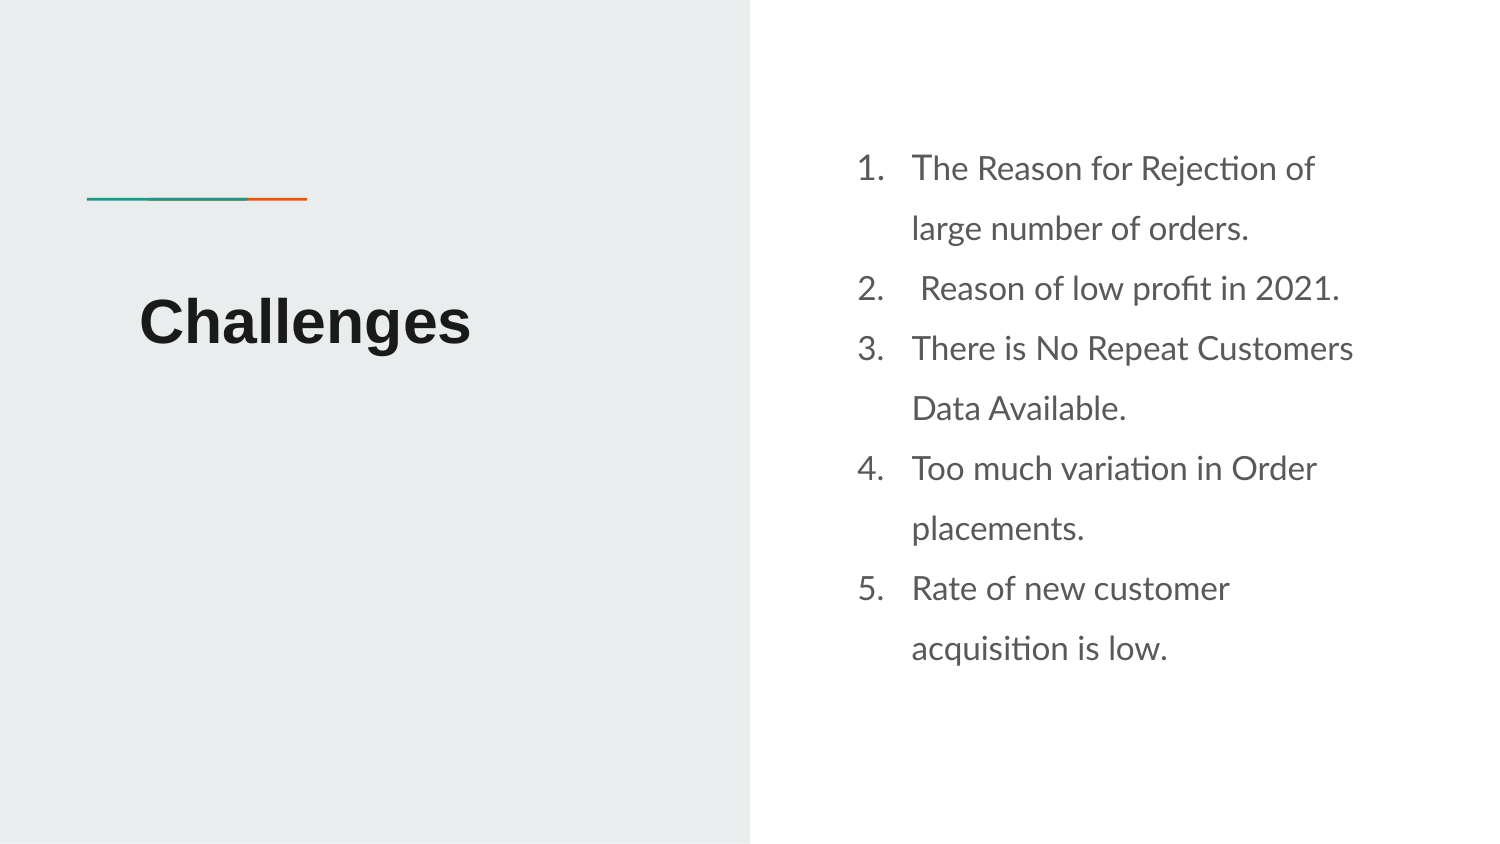

The Reason for Rejection of large number of orders.
 Reason of low profit in 2021.
There is No Repeat Customers Data Available.
Too much variation in Order placements.
Rate of new customer acquisition is low.
1
# Challenges